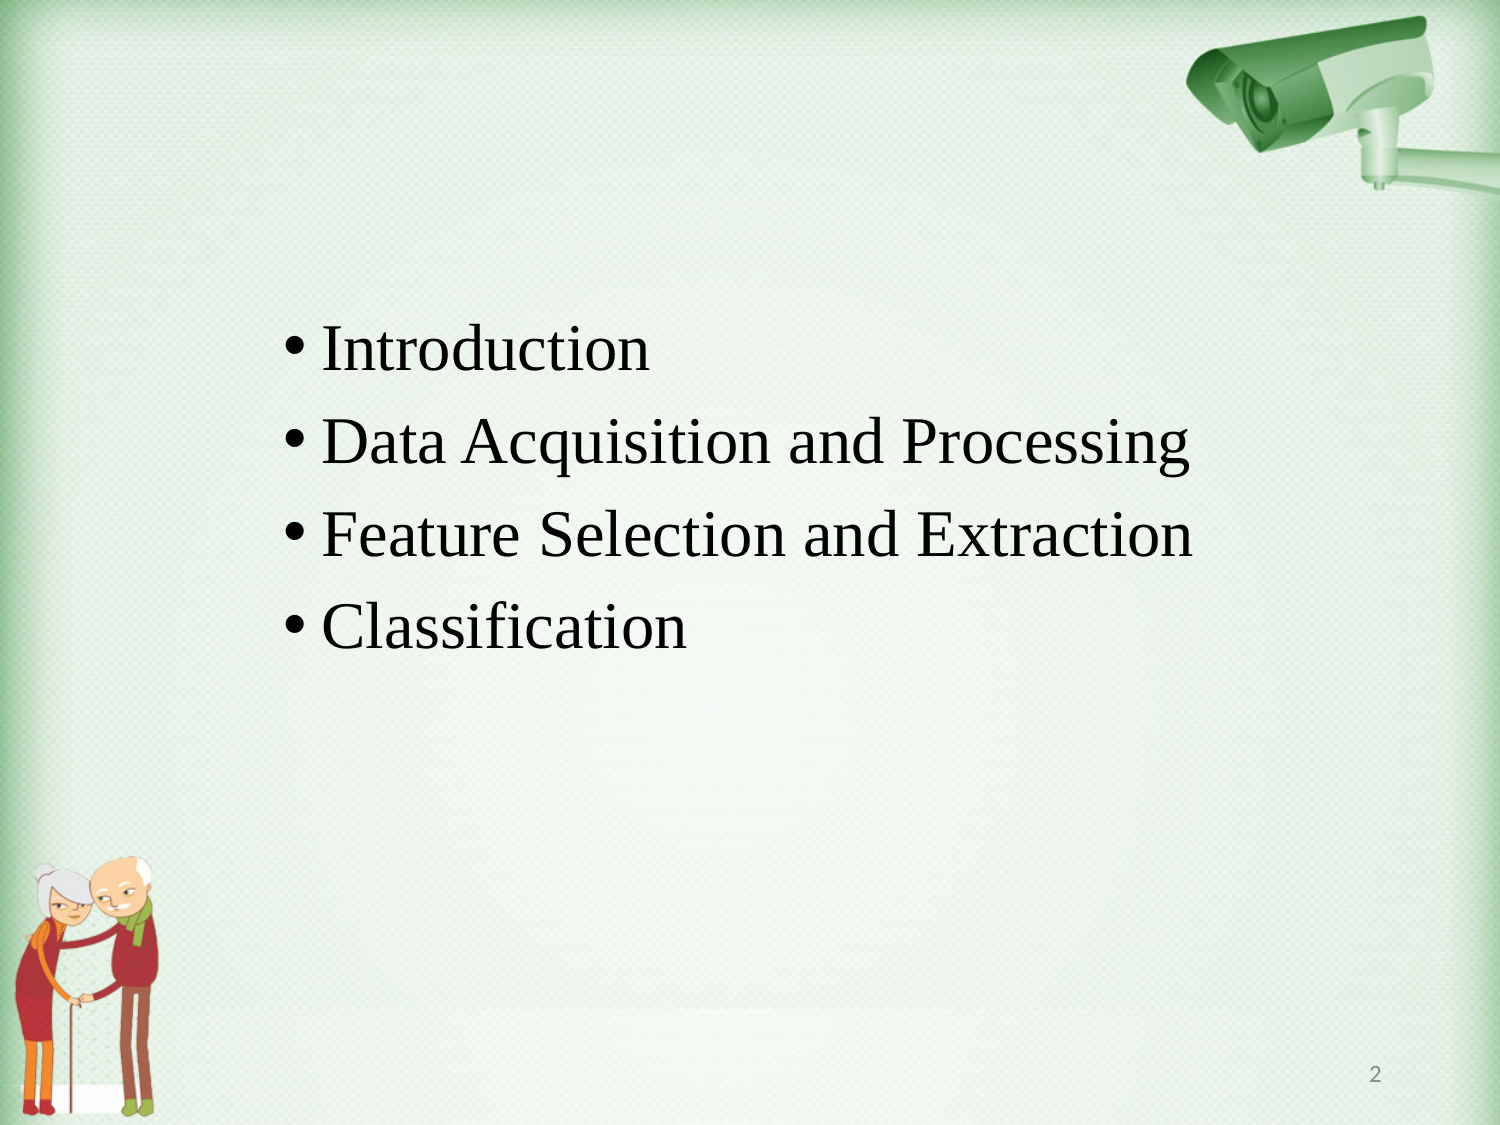

Introduction
Data Acquisition and Processing
Feature Selection and Extraction
Classification
2